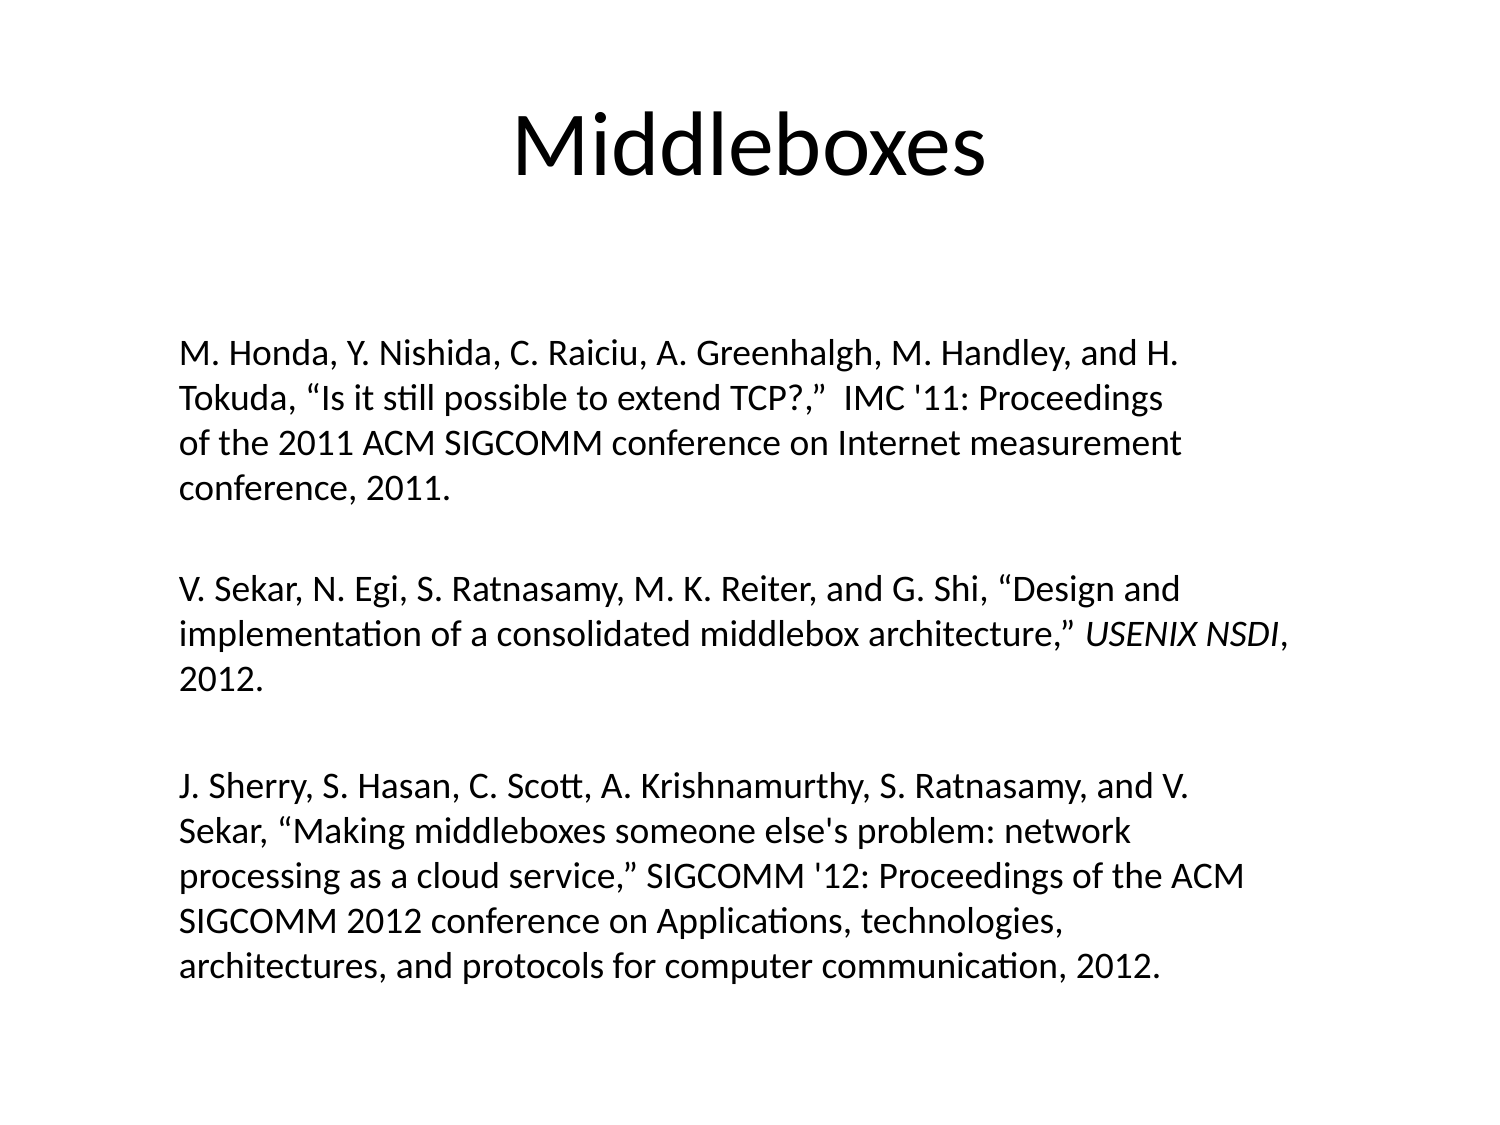

# Middleboxes

M. Honda, Y. Nishida, C. Raiciu, A. Greenhalgh, M. Handley, and H. Tokuda, “Is it still possible to extend TCP?,”  IMC '11: Proceedings of the 2011 ACM SIGCOMM conference on Internet measurement conference, 2011.
V. Sekar, N. Egi, S. Ratnasamy, M. K. Reiter, and G. Shi, “Design and implementation of a consolidated middlebox architecture,” USENIX NSDI, 2012.
J. Sherry, S. Hasan, C. Scott, A. Krishnamurthy, S. Ratnasamy, and V. Sekar, “Making middleboxes someone else's problem: network processing as a cloud service,” SIGCOMM '12: Proceedings of the ACM SIGCOMM 2012 conference on Applications, technologies, architectures, and protocols for computer communication, 2012.